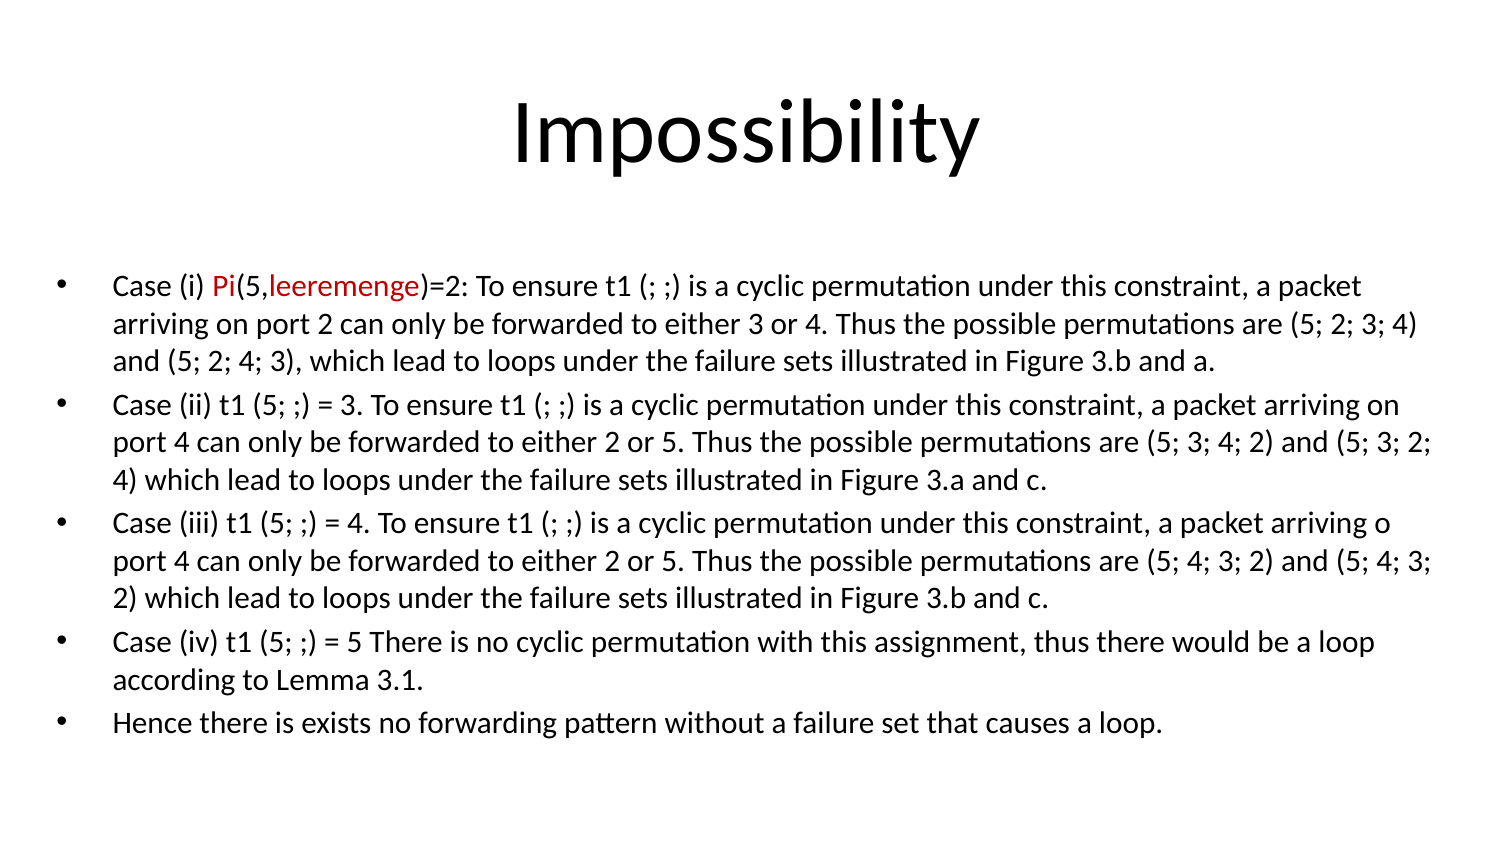

# Impossibility

Case (i) Pi(5,leeremenge)=2: To ensure t1 (; ;) is a cyclic permutation under this constraint, a packet arriving on port 2 can only be forwarded to either 3 or 4. Thus the possible permutations are (5; 2; 3; 4) and (5; 2; 4; 3), which lead to loops under the failure sets illustrated in Figure 3.b and a.
Case (ii) t1 (5; ;) = 3. To ensure t1 (; ;) is a cyclic permutation under this constraint, a packet arriving on port 4 can only be forwarded to either 2 or 5. Thus the possible permutations are (5; 3; 4; 2) and (5; 3; 2; 4) which lead to loops under the failure sets illustrated in Figure 3.a and c.
Case (iii) t1 (5; ;) = 4. To ensure t1 (; ;) is a cyclic permutation under this constraint, a packet arriving o port 4 can only be forwarded to either 2 or 5. Thus the possible permutations are (5; 4; 3; 2) and (5; 4; 3; 2) which lead to loops under the failure sets illustrated in Figure 3.b and c.
Case (iv) t1 (5; ;) = 5 There is no cyclic permutation with this assignment, thus there would be a loop according to Lemma 3.1.
Hence there is exists no forwarding pattern without a failure set that causes a loop.